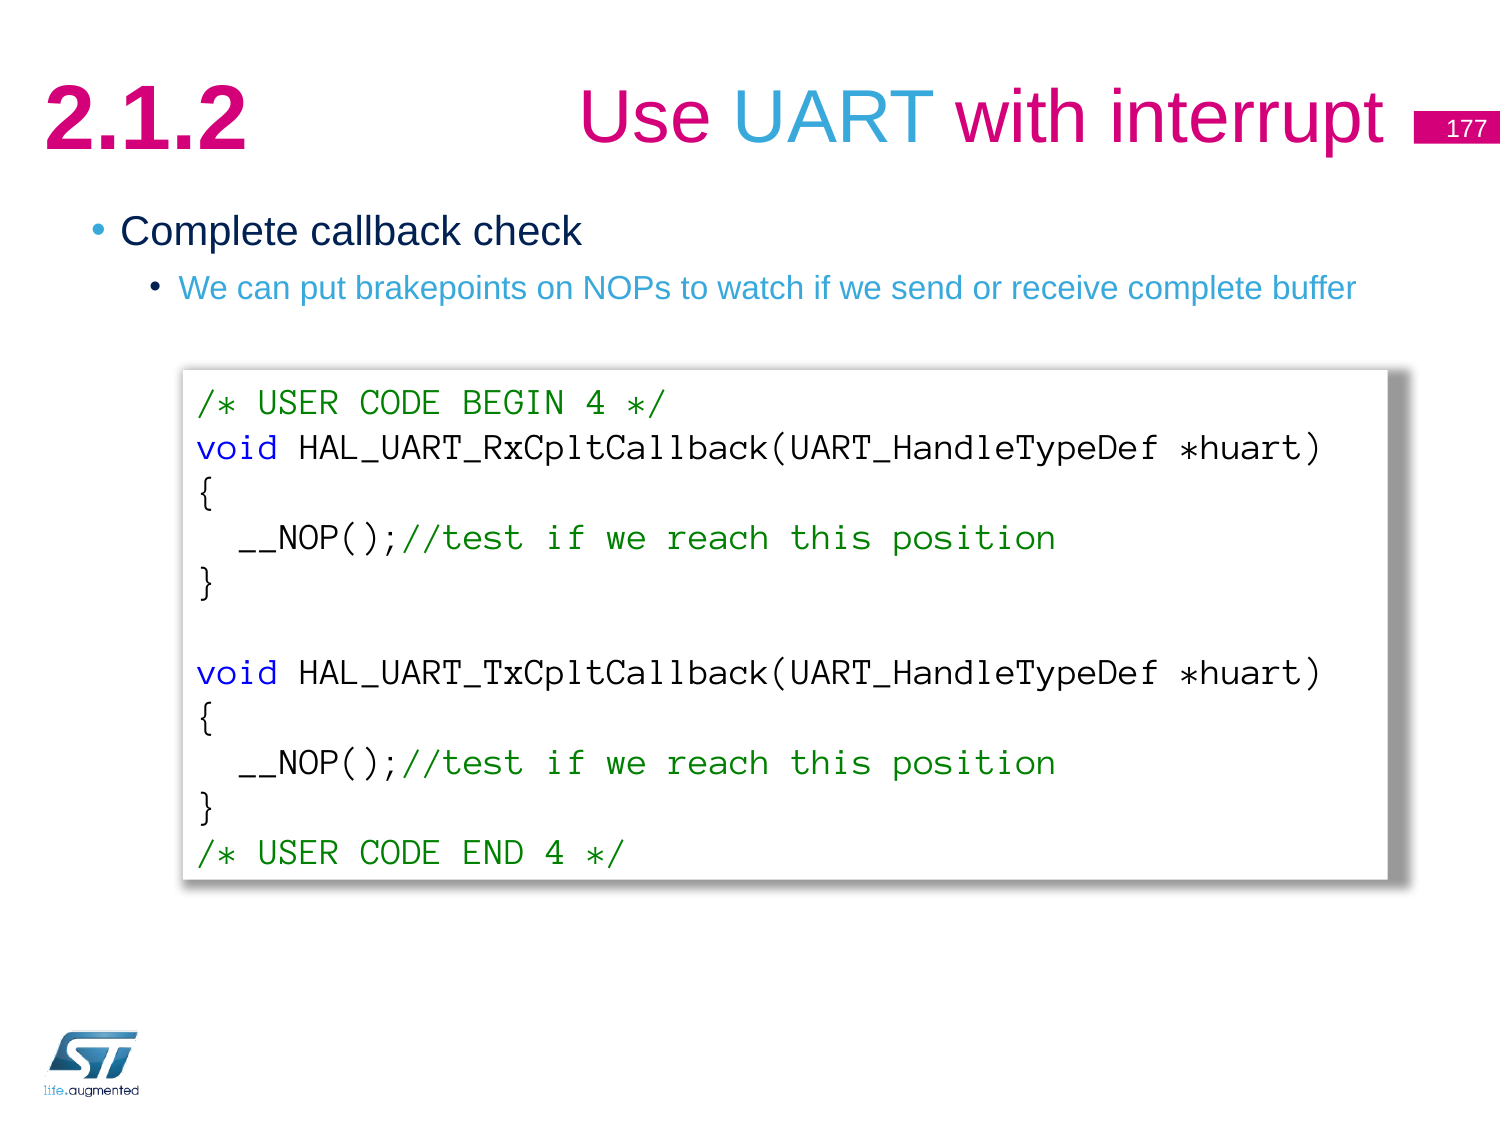

# Use UART with interrupt
2.1.2
177
Complete callback check
We can put brakepoints on NOPs to watch if we send or receive complete buffer

/* USER CODE BEGIN 4 */
void HAL_UART_RxCpltCallback(UART_HandleTypeDef *huart)
{
  __NOP();//test if we reach this position
}

void HAL_UART_TxCpltCallback(UART_HandleTypeDef *huart)
{
  __NOP();//test if we reach this position
}
/* USER CODE END 4 */